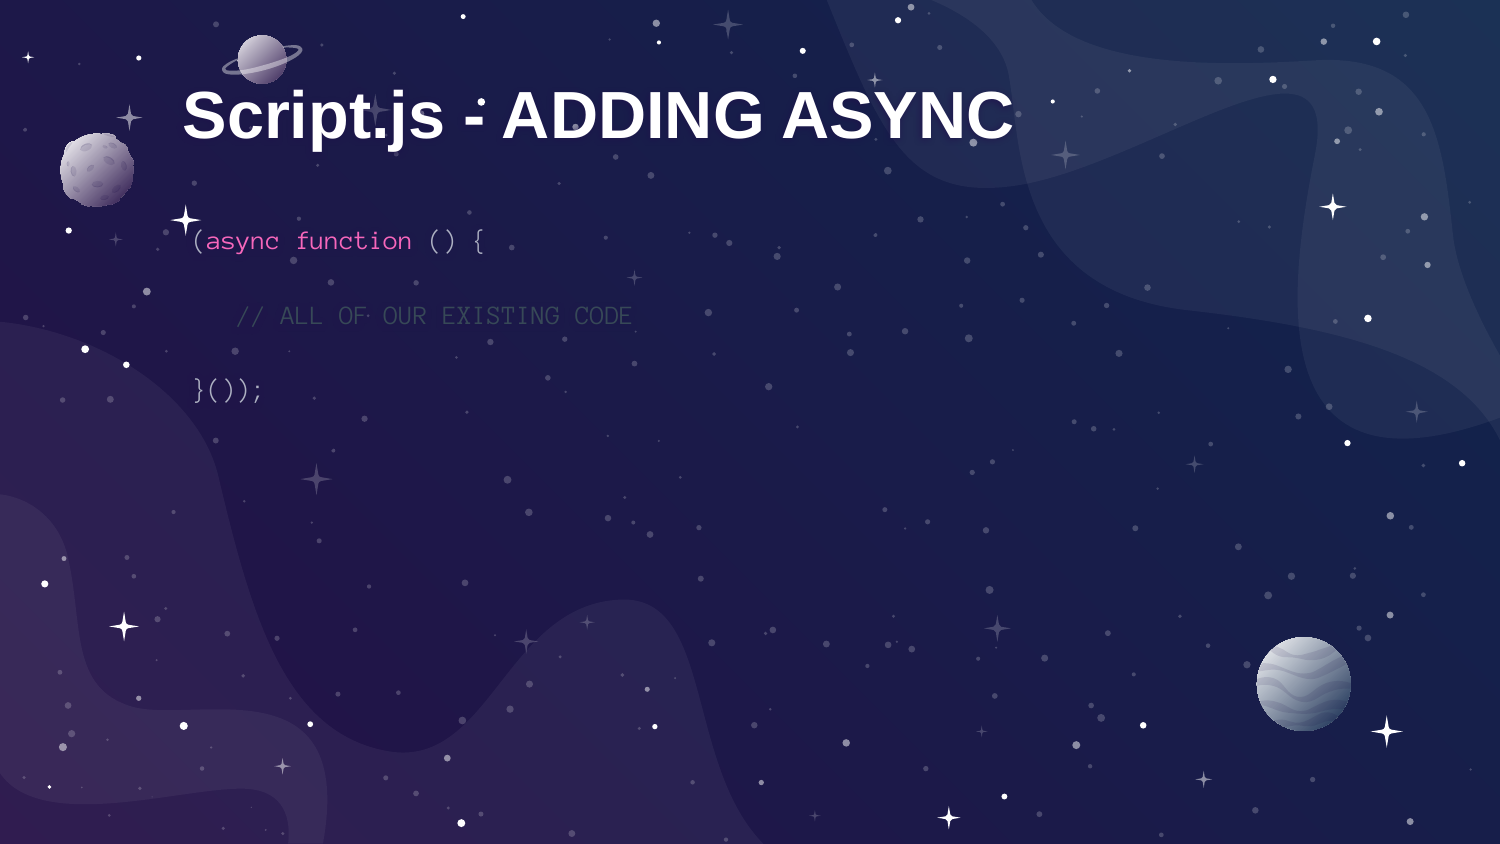

# Script.js - ADDING ASYNC

(async function () {

   // ALL OF OUR EXISTING CODE

}());